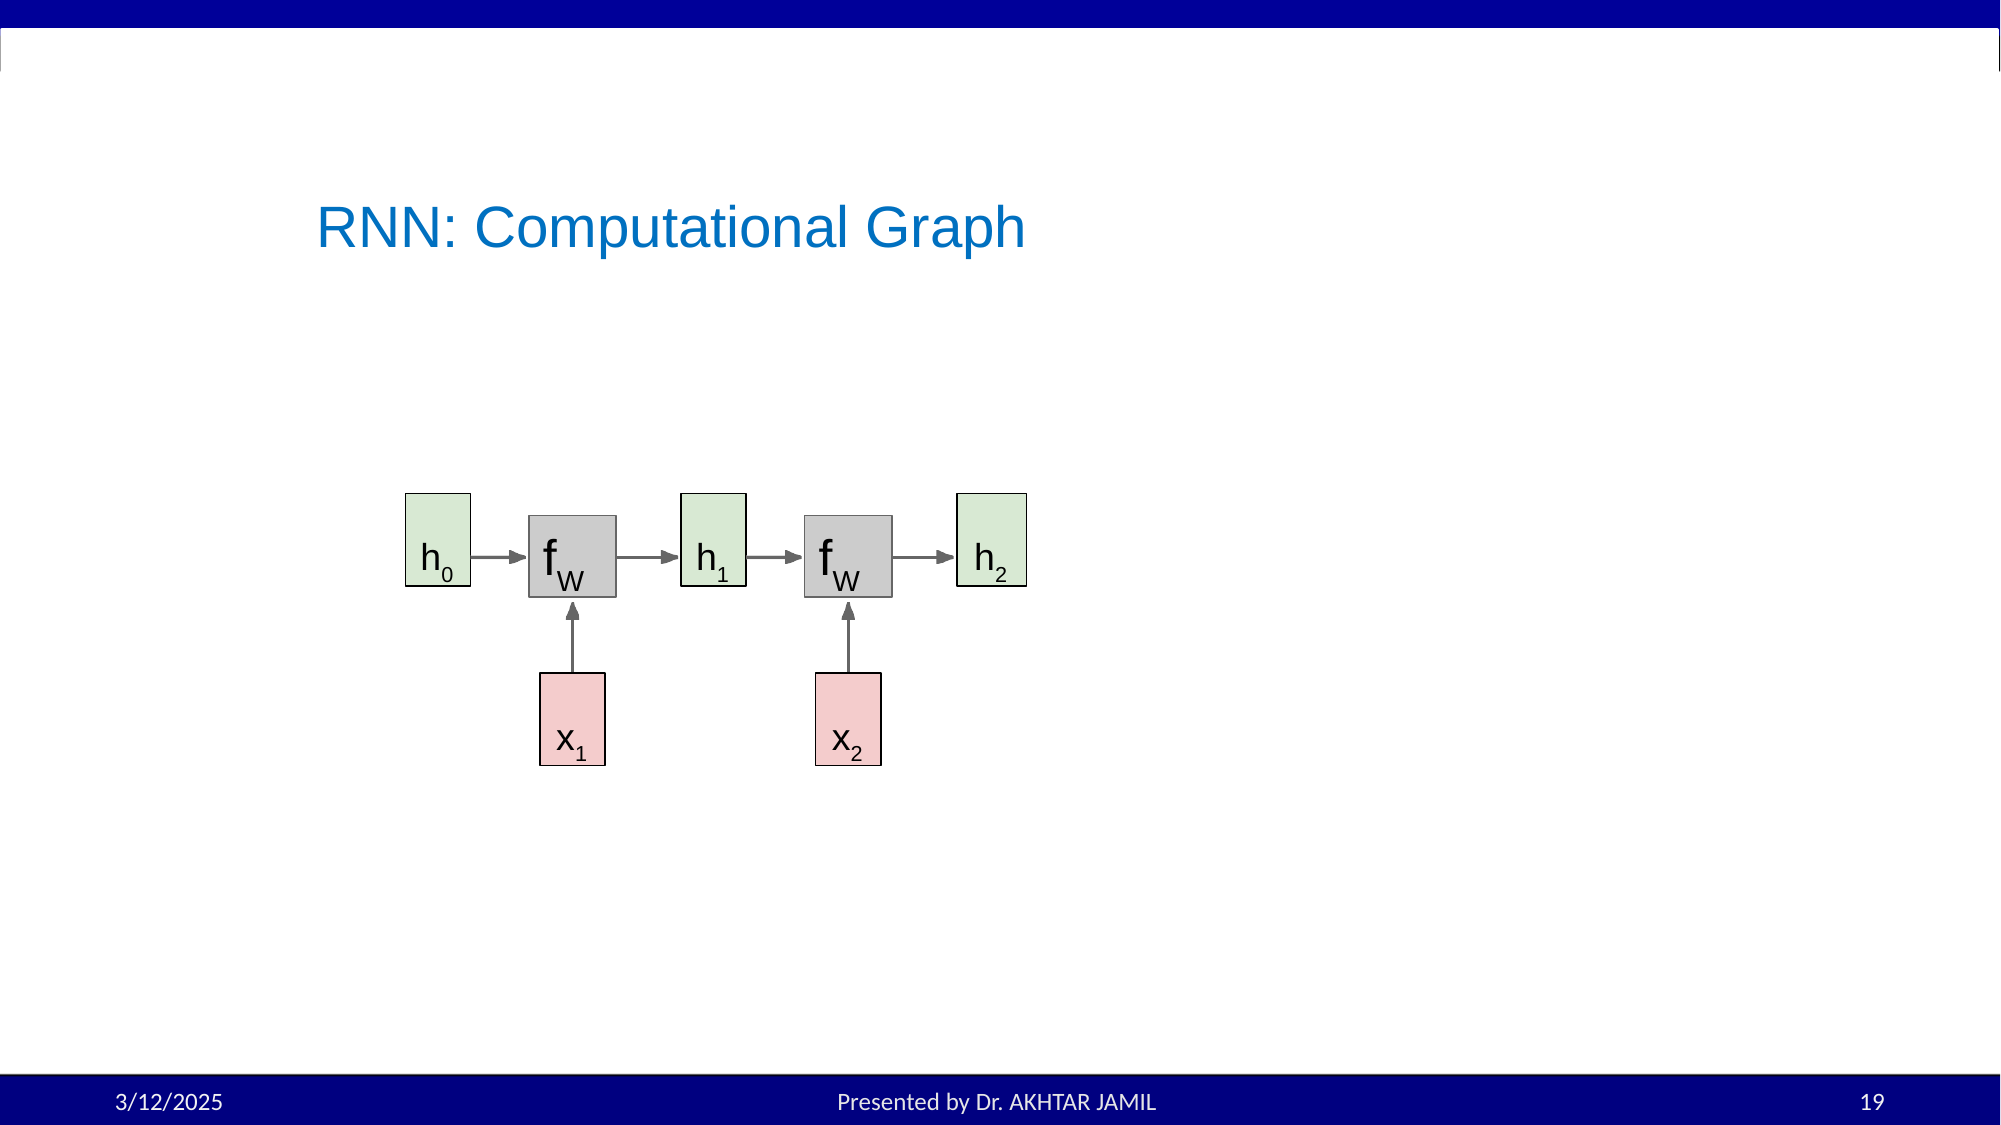

# RNN: Computational Graph
h0
h1
h2
fW
fW

x1
x2
Fei-Fei Li & Justin Johnson & Serena Yeung
Fei-Fei Li & Justin Johnson & Serena Yeung	Lecture 10 -	May 4, 2017
3/12/2025
Presented by Dr. AKHTAR JAMIL
19